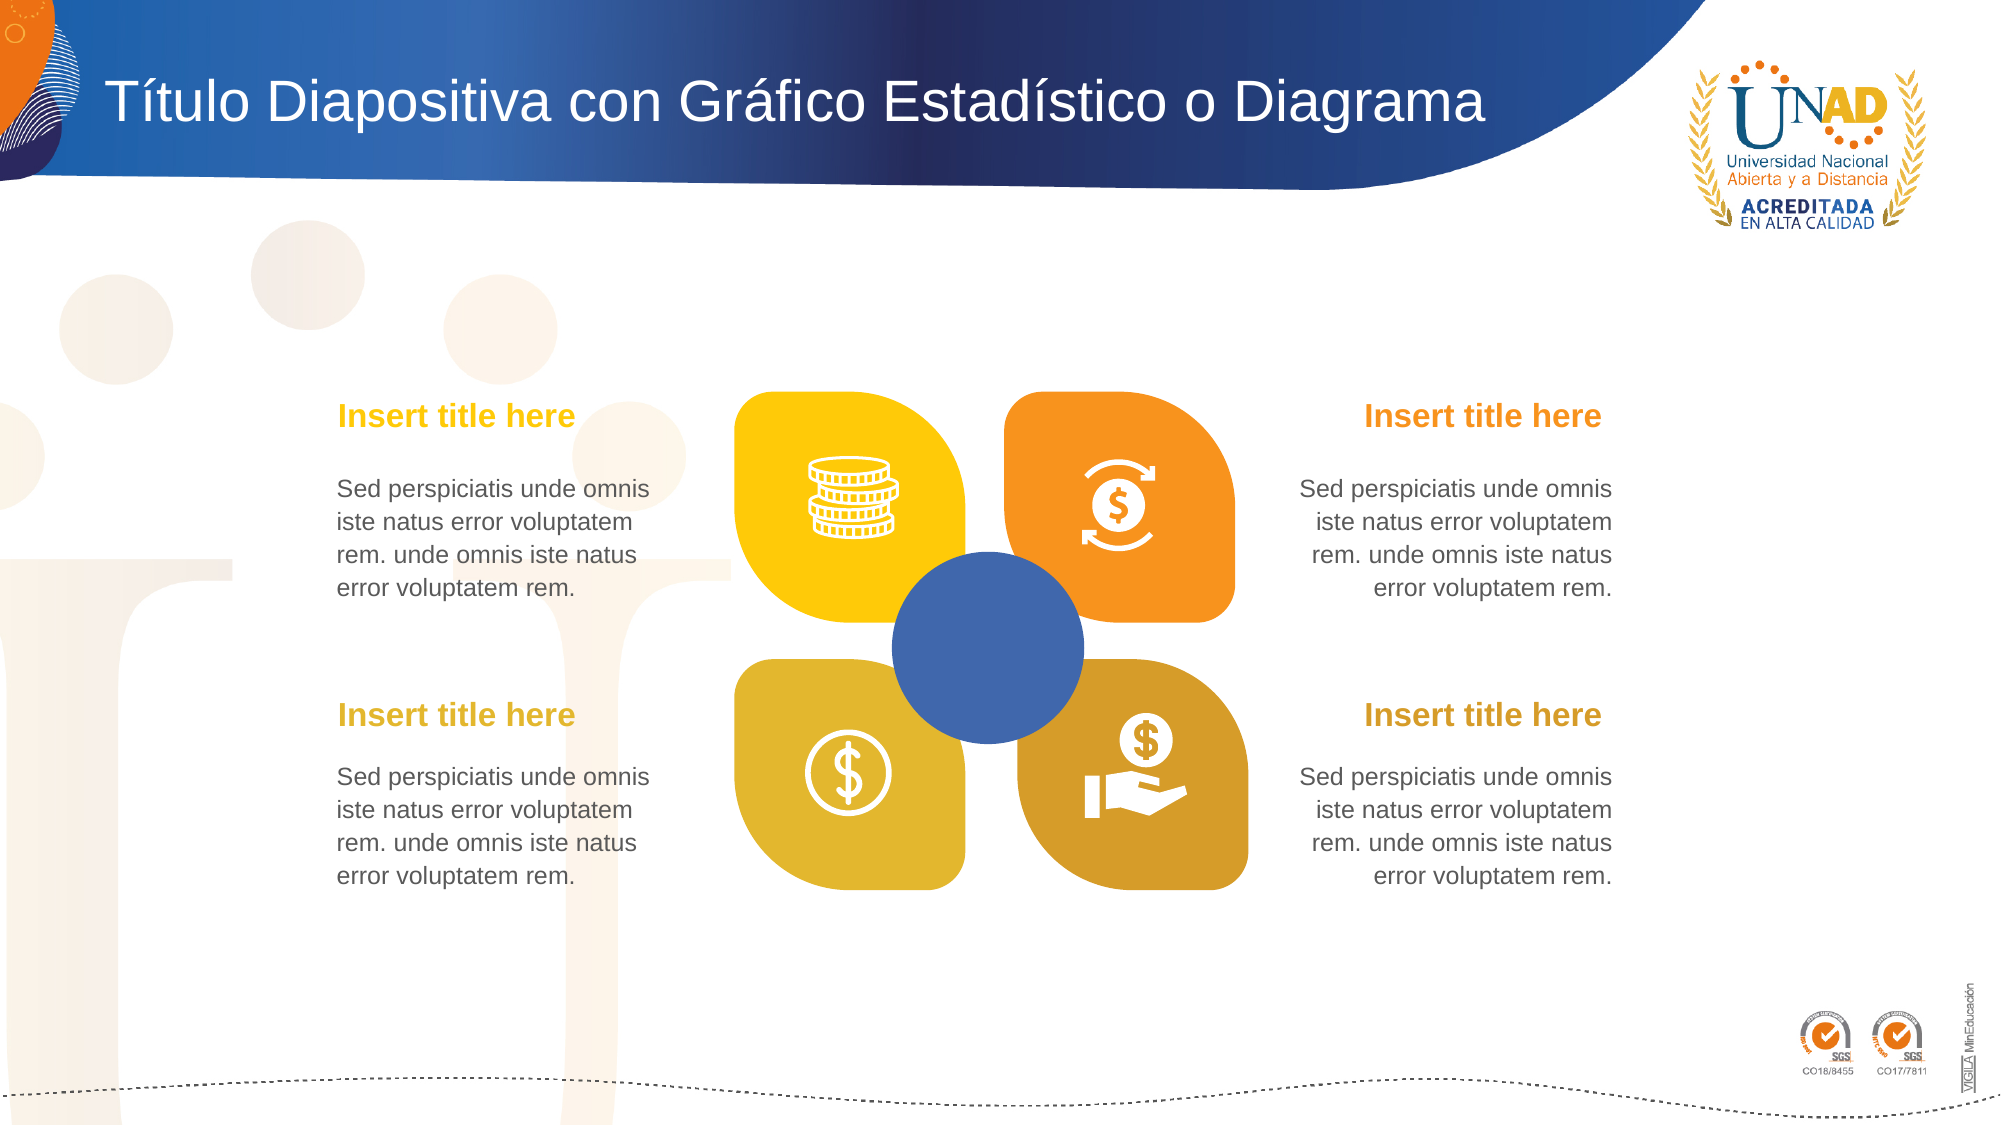

# Título Diapositiva con Gráfico Estadístico o Diagrama
Insert title here
Insert title here

Sed perspiciatis unde omnis iste natus error voluptatem rem. unde omnis iste natus error voluptatem rem.
Sed perspiciatis unde omnis iste natus error voluptatem rem. unde omnis iste natus error voluptatem rem.

Insert title here
Insert title here

Sed perspiciatis unde omnis iste natus error voluptatem rem. unde omnis iste natus error voluptatem rem.
Sed perspiciatis unde omnis iste natus error voluptatem rem. unde omnis iste natus error voluptatem rem.